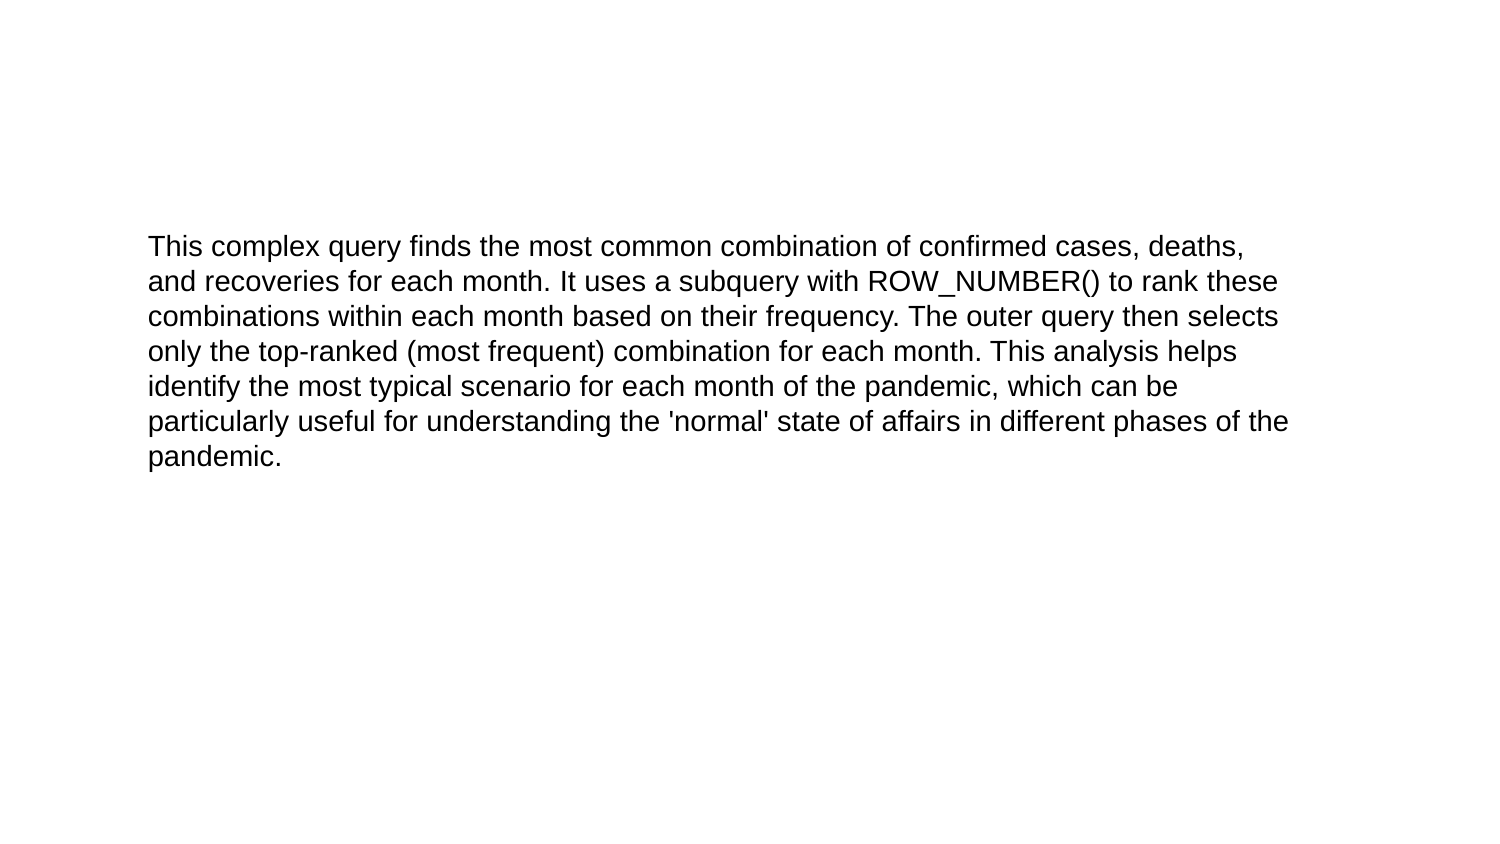

This complex query finds the most common combination of confirmed cases, deaths, and recoveries for each month. It uses a subquery with ROW_NUMBER() to rank these combinations within each month based on their frequency. The outer query then selects only the top-ranked (most frequent) combination for each month. This analysis helps identify the most typical scenario for each month of the pandemic, which can be particularly useful for understanding the 'normal' state of affairs in different phases of the pandemic.